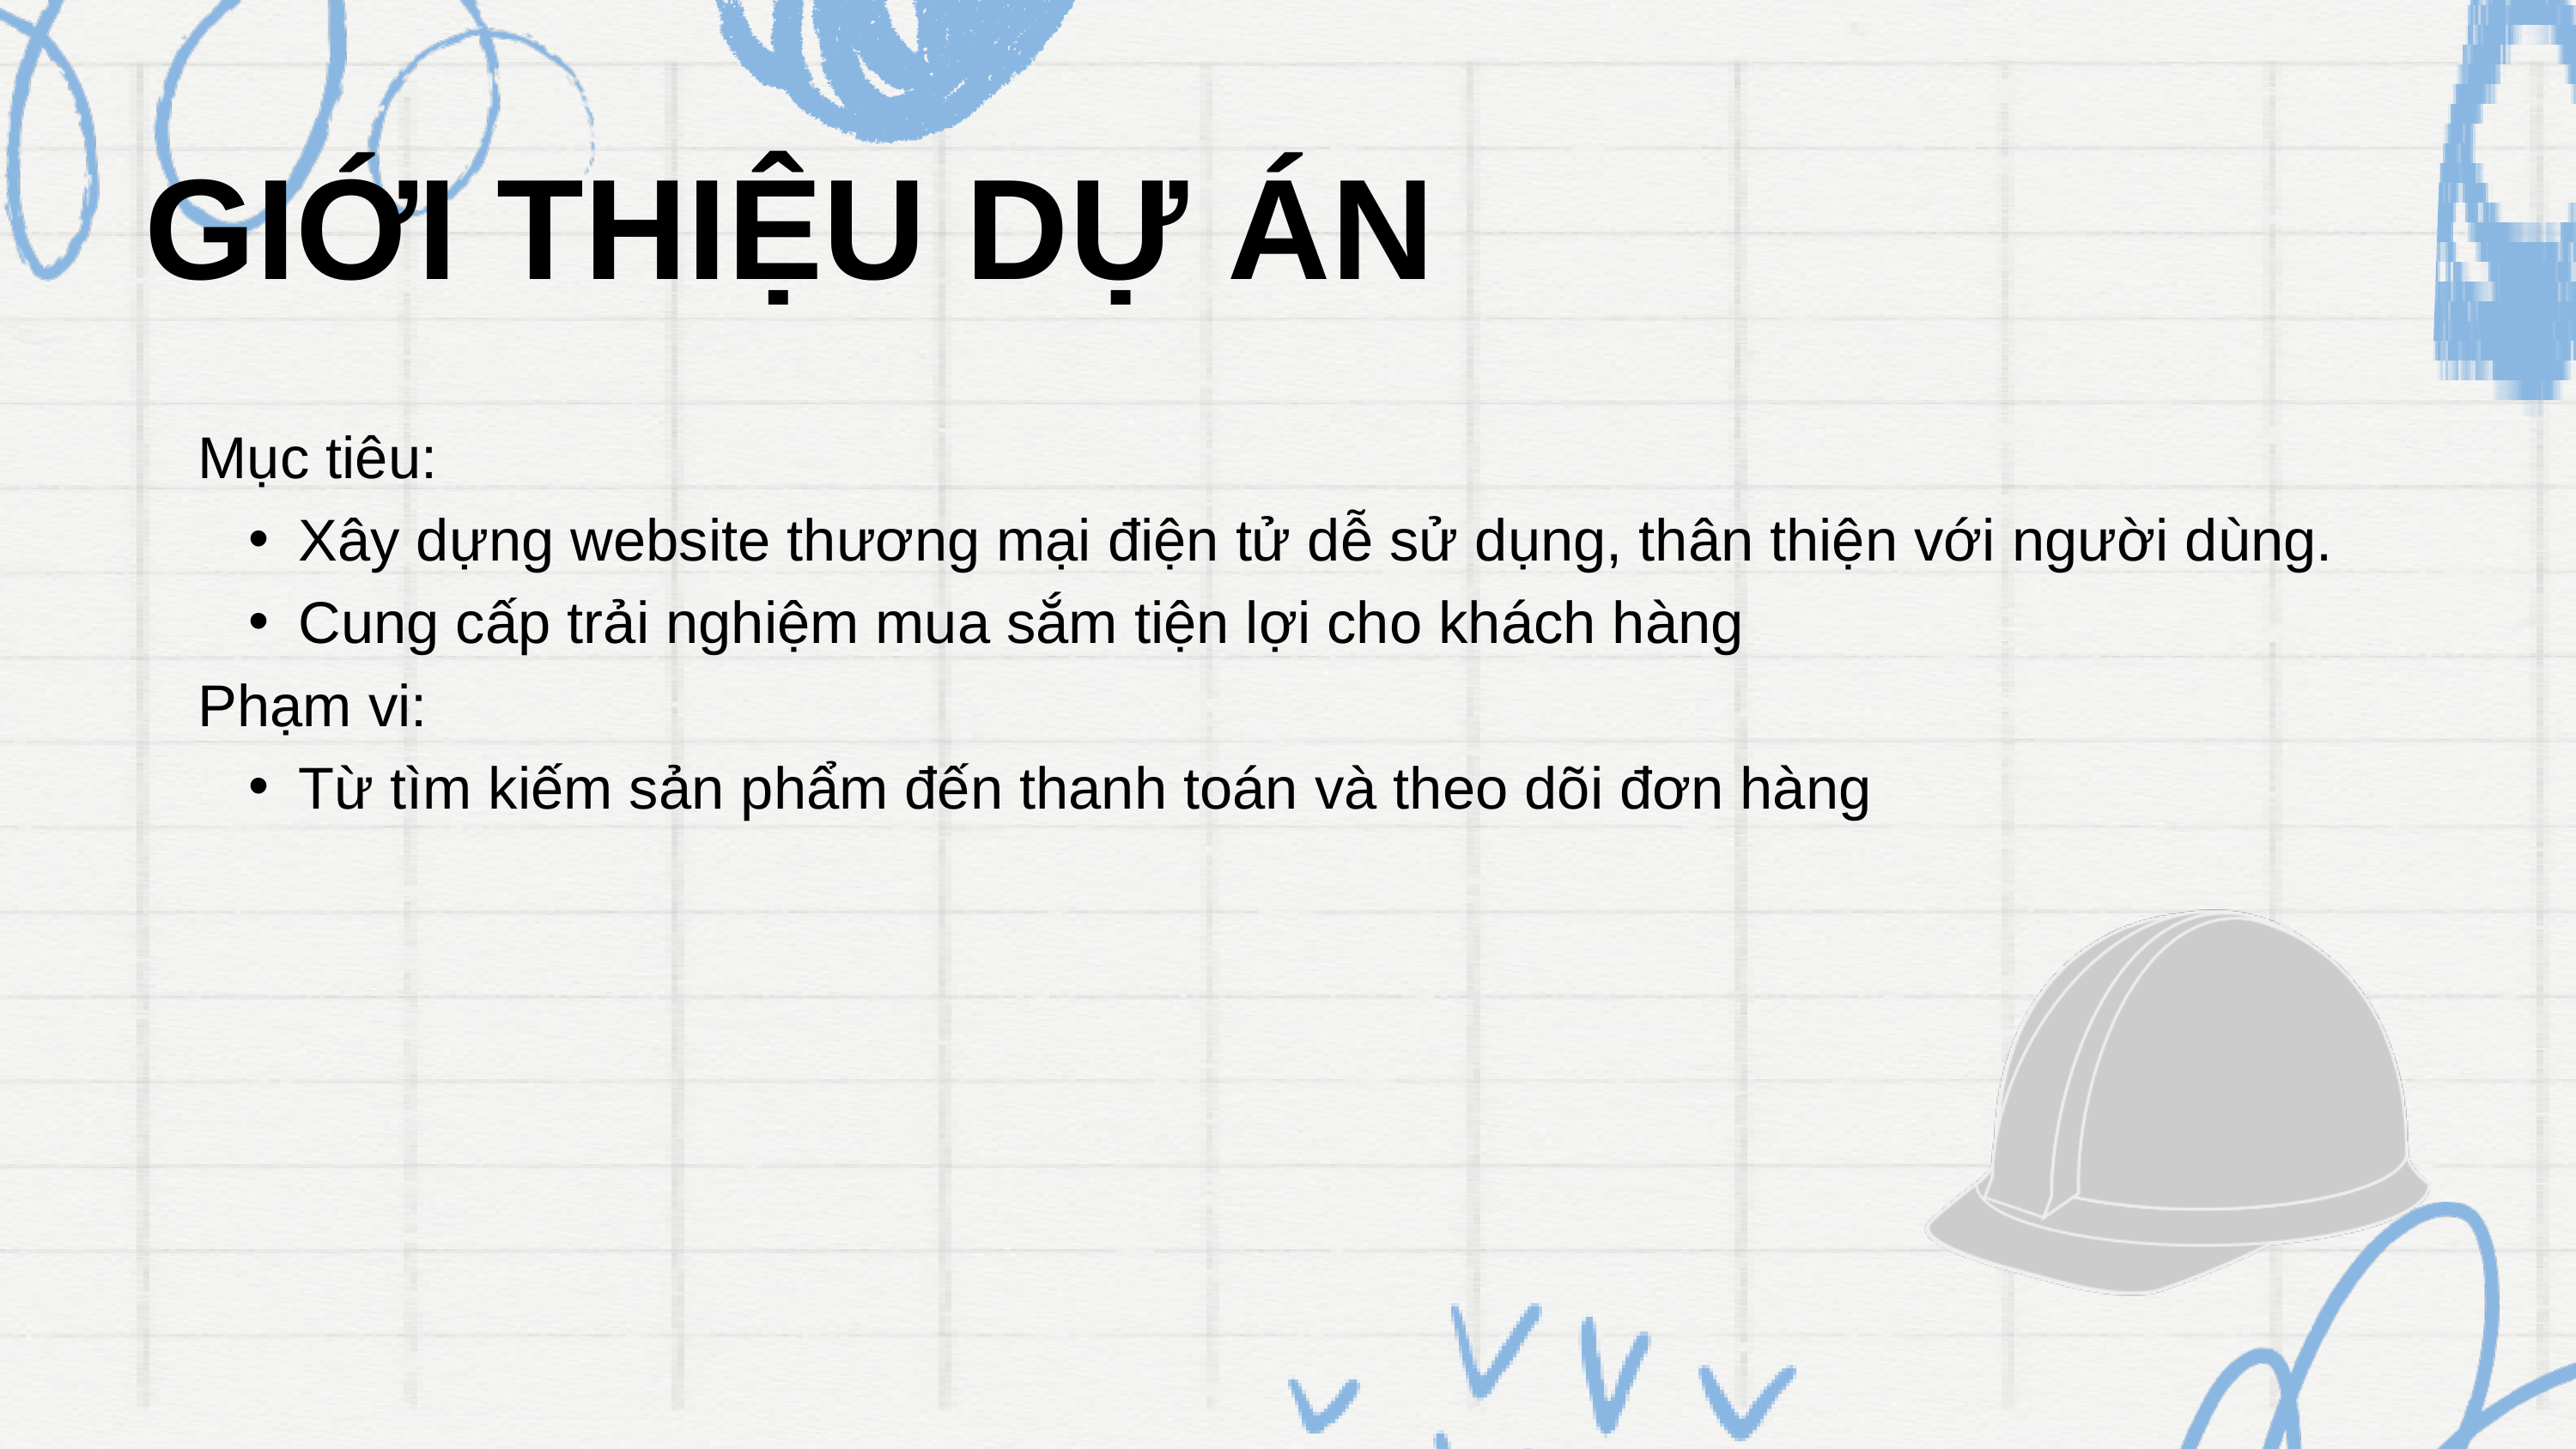

GIỚI THIỆU DỰ ÁN
Mục tiêu:
Xây dựng website thương mại điện tử dễ sử dụng, thân thiện với người dùng.
Cung cấp trải nghiệm mua sắm tiện lợi cho khách hàng
Phạm vi:
Từ tìm kiếm sản phẩm đến thanh toán và theo dõi đơn hàng